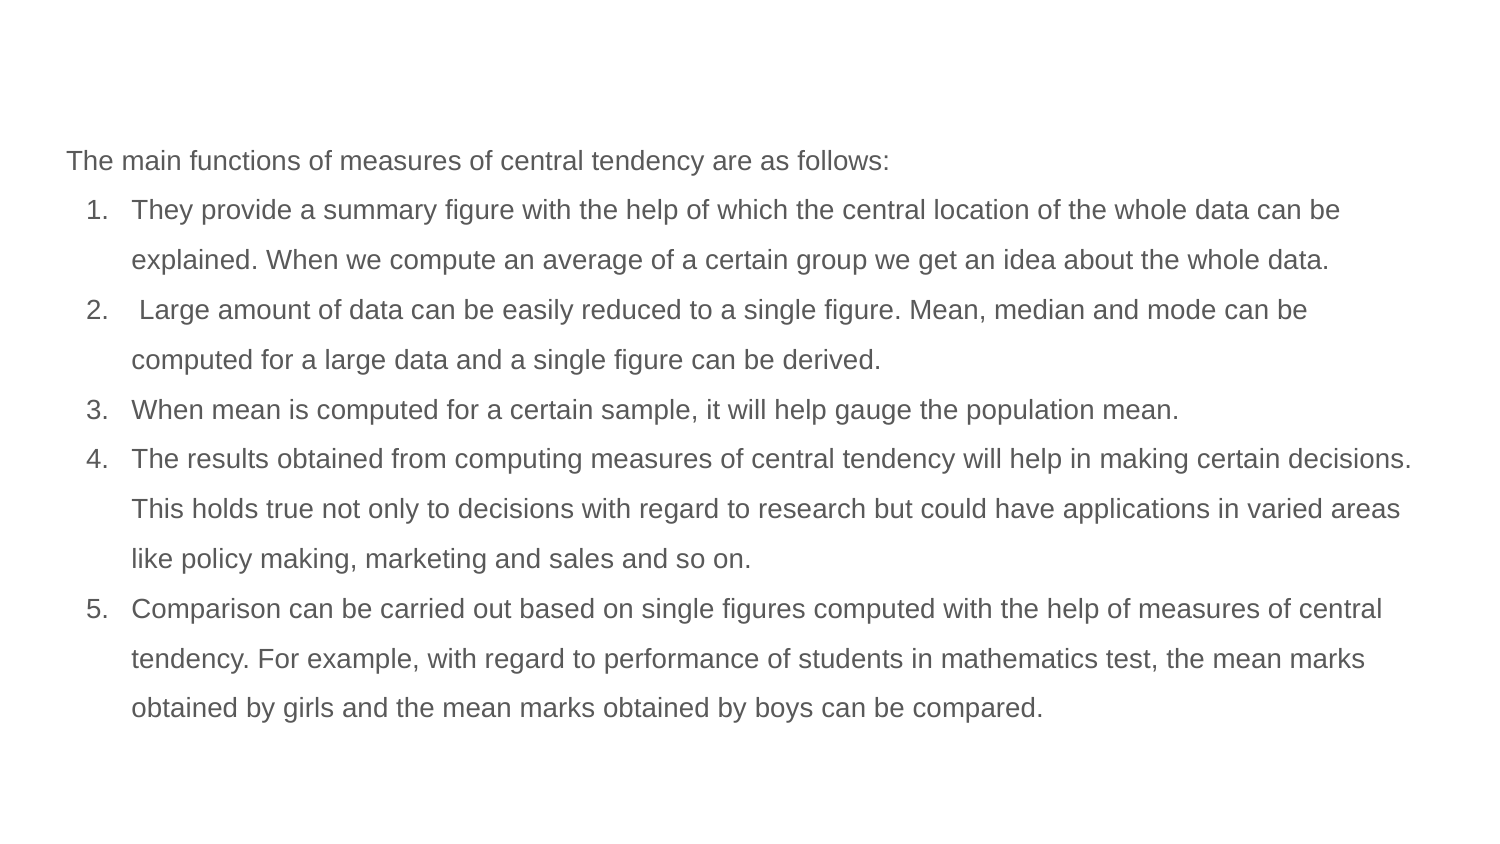

The main functions of measures of central tendency are as follows:
They provide a summary figure with the help of which the central location of the whole data can be explained. When we compute an average of a certain group we get an idea about the whole data.
 Large amount of data can be easily reduced to a single figure. Mean, median and mode can be computed for a large data and a single figure can be derived.
When mean is computed for a certain sample, it will help gauge the population mean.
The results obtained from computing measures of central tendency will help in making certain decisions. This holds true not only to decisions with regard to research but could have applications in varied areas like policy making, marketing and sales and so on.
Comparison can be carried out based on single figures computed with the help of measures of central tendency. For example, with regard to performance of students in mathematics test, the mean marks obtained by girls and the mean marks obtained by boys can be compared.